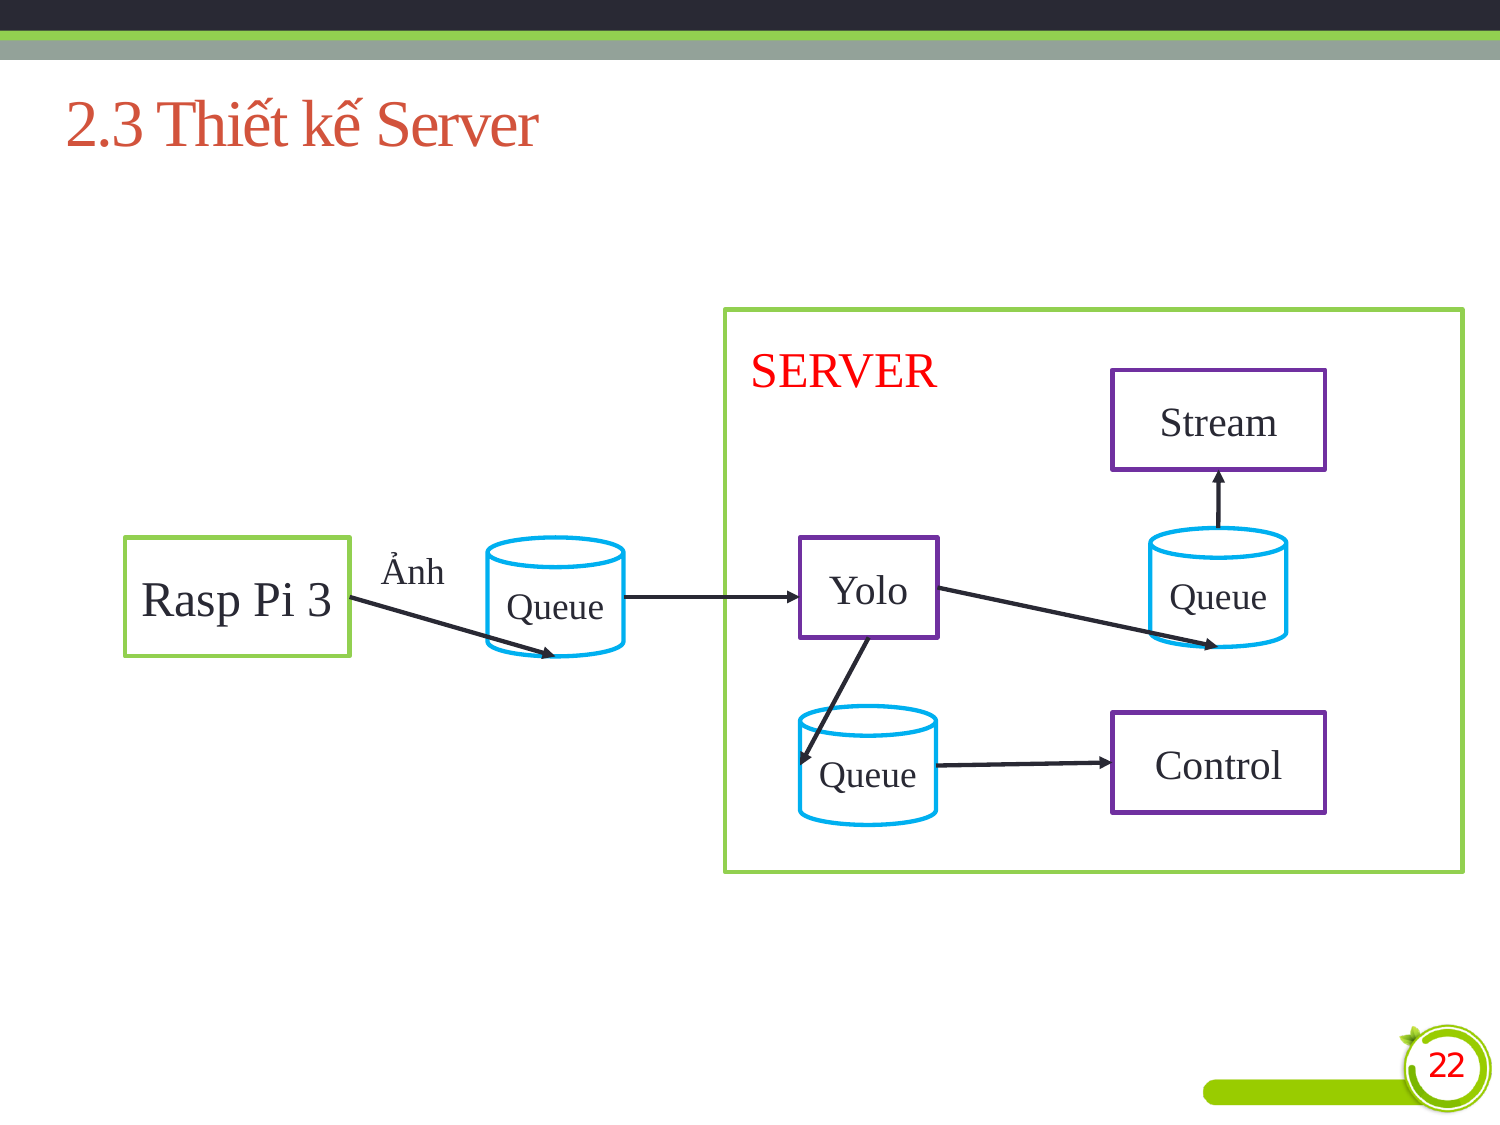

2.3 Thiết kế Server

SERVER
Stream
Queue
Rasp Pi 3
Queue
Yolo
Ảnh
Queue
Control